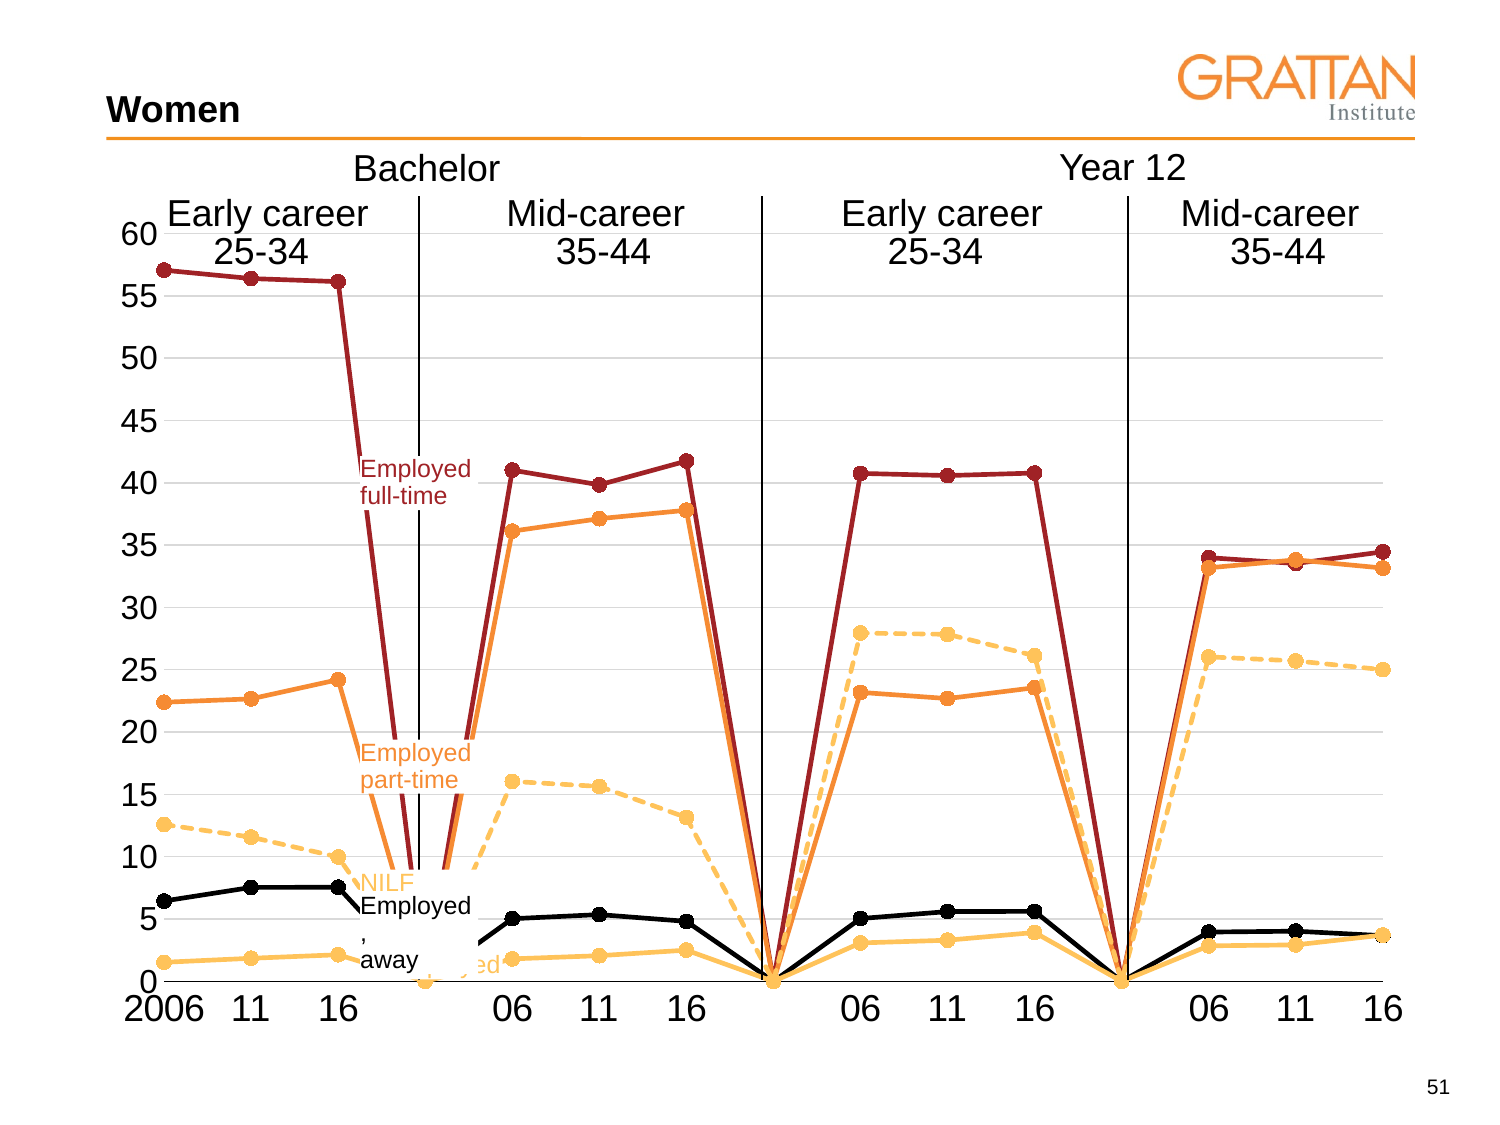

# Women
Year 12
Bachelor

### Chart

| Category | Bachelor Degree Level_Female_FT | Bachelor Degree Level_Female_PT | Bachelor Degree Level_Female_Away | Bachelor Degree Level_Female_Unemp | Bachelor Degree Level_Female_NILF |
|---|---|---|---|---|---|
| 2006 | 57.0576007528659 | 22.391236096198988 | 6.444773554446195 | 1.5273523112815857 | 12.579037285207315 |
| 11 | 56.38371142941851 | 22.660812284502427 | 7.535771065934638 | 1.8518147583586568 | 11.567890461785776 |
| 16 | 56.13892412863409 | 24.20244309276677 | 7.54961700036114 | 2.135256304506985 | 9.973759473731006 |
|  | None | None | None | None | None |
| 06 | 41.01483421146807 | 36.120440722870676 | 5.025161395774949 | 1.801041067938101 | 16.038522601948202 |
| 11 | 39.83396476186253 | 37.119670020335754 | 5.353675323842035 | 2.0584050531106115 | 15.634284840849059 |
| 16 | 41.743249525768405 | 37.79814093344078 | 4.809527269940117 | 2.5041783073286226 | 13.144903963522074 |
|  | None | None | None | None | None |
| 06 | 40.754144333215876 | 23.184246399455667 | 5.039413621481067 | 3.083388730300709 | 27.938806915546685 |
| 11 | 40.57679354656136 | 22.686562473522034 | 5.59931009052009 | 3.2992056590521925 | 27.838128230344324 |
| 16 | 40.78206038676316 | 23.5567835400961 | 5.616838437197136 | 3.9214698538177934 | 26.12284778212582 |
|  | None | None | None | None | None |
| 06 | 33.99554449889312 | 33.17660251372403 | 3.95205485819172 | 2.847218898382797 | 26.028579230808333 |
| 11 | 33.52316259092846 | 33.8167082024833 | 4.026549009832312 | 2.926703293039703 | 25.706876903716243 |
| 16 | 34.46132599621312 | 33.15869464948043 | 3.662587853487029 | 3.7146590033781317 | 25.002732497441293 |
Early career
Mid-career
Early career
Mid-career
25-34
35-44
25-34
35-44
Employed
full-time
Employed
part-time
NILF
Employed,
away
Unemployed